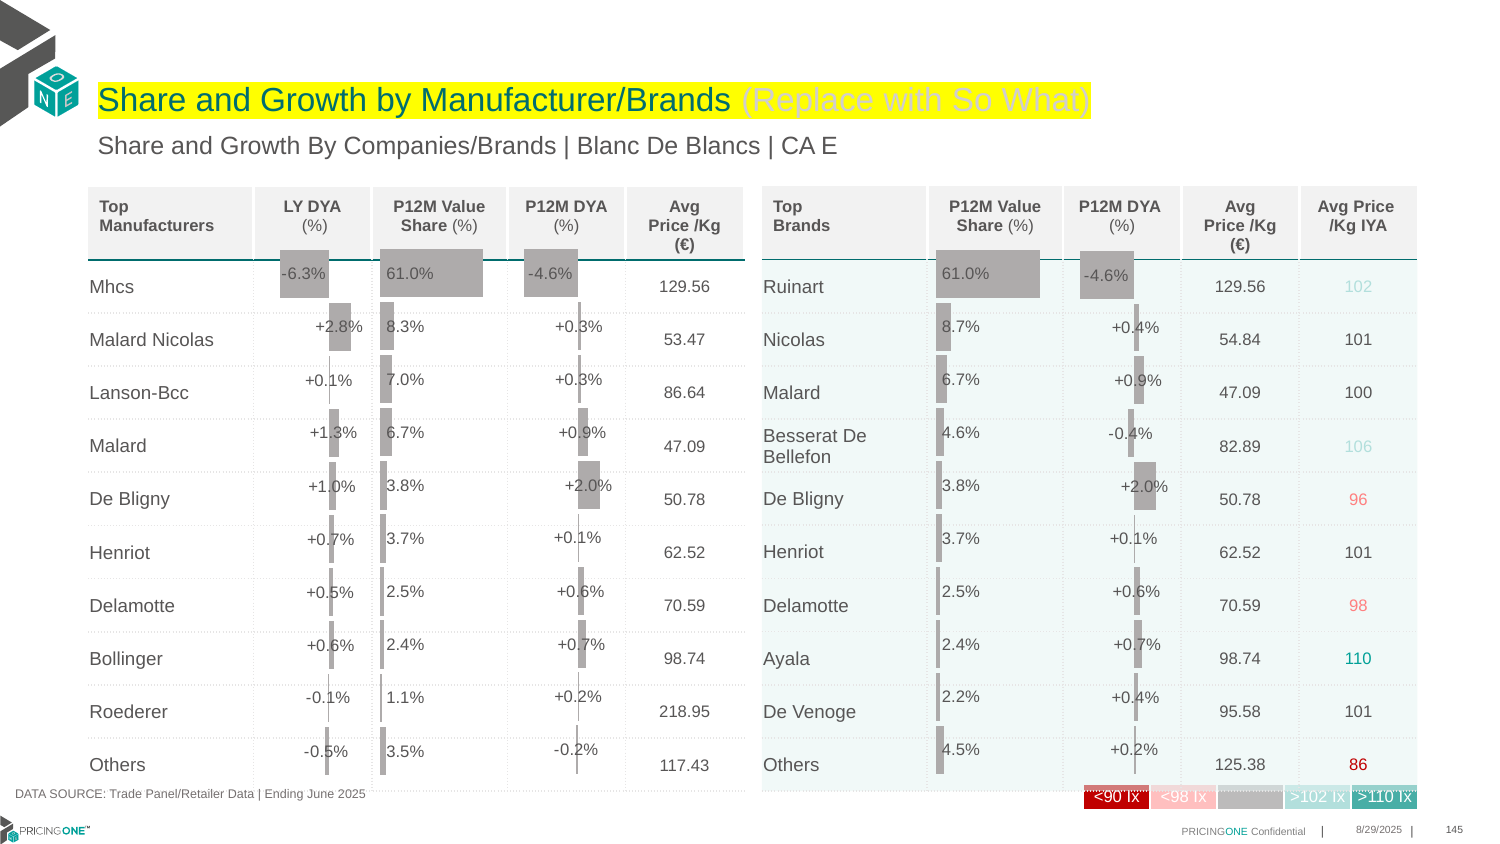

# Share and Growth by Manufacturer/Brands (Replace with So What)

Share and Growth By Companies/Brands | Blanc De Blancs | CA E
| Top Brands | P12M Value Share (%) | P12M DYA (%) | Avg Price /Kg (€) | Avg Price /Kg IYA |
| --- | --- | --- | --- | --- |
| Ruinart |  |  | 129.56 | 102 |
| Nicolas |  |  | 54.84 | 101 |
| Malard |  |  | 47.09 | 100 |
| Besserat De Bellefon |  |  | 82.89 | 106 |
| De Bligny |  |  | 50.78 | 96 |
| Henriot |  |  | 62.52 | 101 |
| Delamotte |  |  | 70.59 | 98 |
| Ayala |  |  | 98.74 | 110 |
| De Venoge |  |  | 95.58 | 101 |
| Others |  |  | 125.38 | 86 |
| Top Manufacturers | LY DYA (%) | P12M Value Share (%) | P12M DYA (%) | Avg Price /Kg (€) |
| --- | --- | --- | --- | --- |
| Mhcs |  |  |  | 129.56 |
| Malard Nicolas |  |  |  | 53.47 |
| Lanson-Bcc |  |  |  | 86.64 |
| Malard |  |  |  | 47.09 |
| De Bligny |  |  |  | 50.78 |
| Henriot |  |  |  | 62.52 |
| Delamotte |  |  |  | 70.59 |
| Bollinger |  |  |  | 98.74 |
| Roederer |  |  |  | 218.95 |
| Others |  |  |  | 117.43 |

### Chart

| Category | Share DYA P12M |
|---|---|
| None | -0.04630893169698358 |

### Chart

| Category | Value Share P12M |
|---|---|
| None | 0.6101898509084951 |

### Chart

| Category | Share DYA LY |
|---|---|
| None | -0.06298798305826403 |

### Chart

| Category | Value Share |
|---|---|
| None | 0.6101898509084951 |

### Chart

| Category | Share DYA |
|---|---|
| None | -0.04630893169698358 |
DATA SOURCE: Trade Panel/Retailer Data | Ending June 2025
| <90 Ix | <98 Ix |  | >102 Ix | >110 Ix |
| --- | --- | --- | --- | --- |

8/29/2025
145